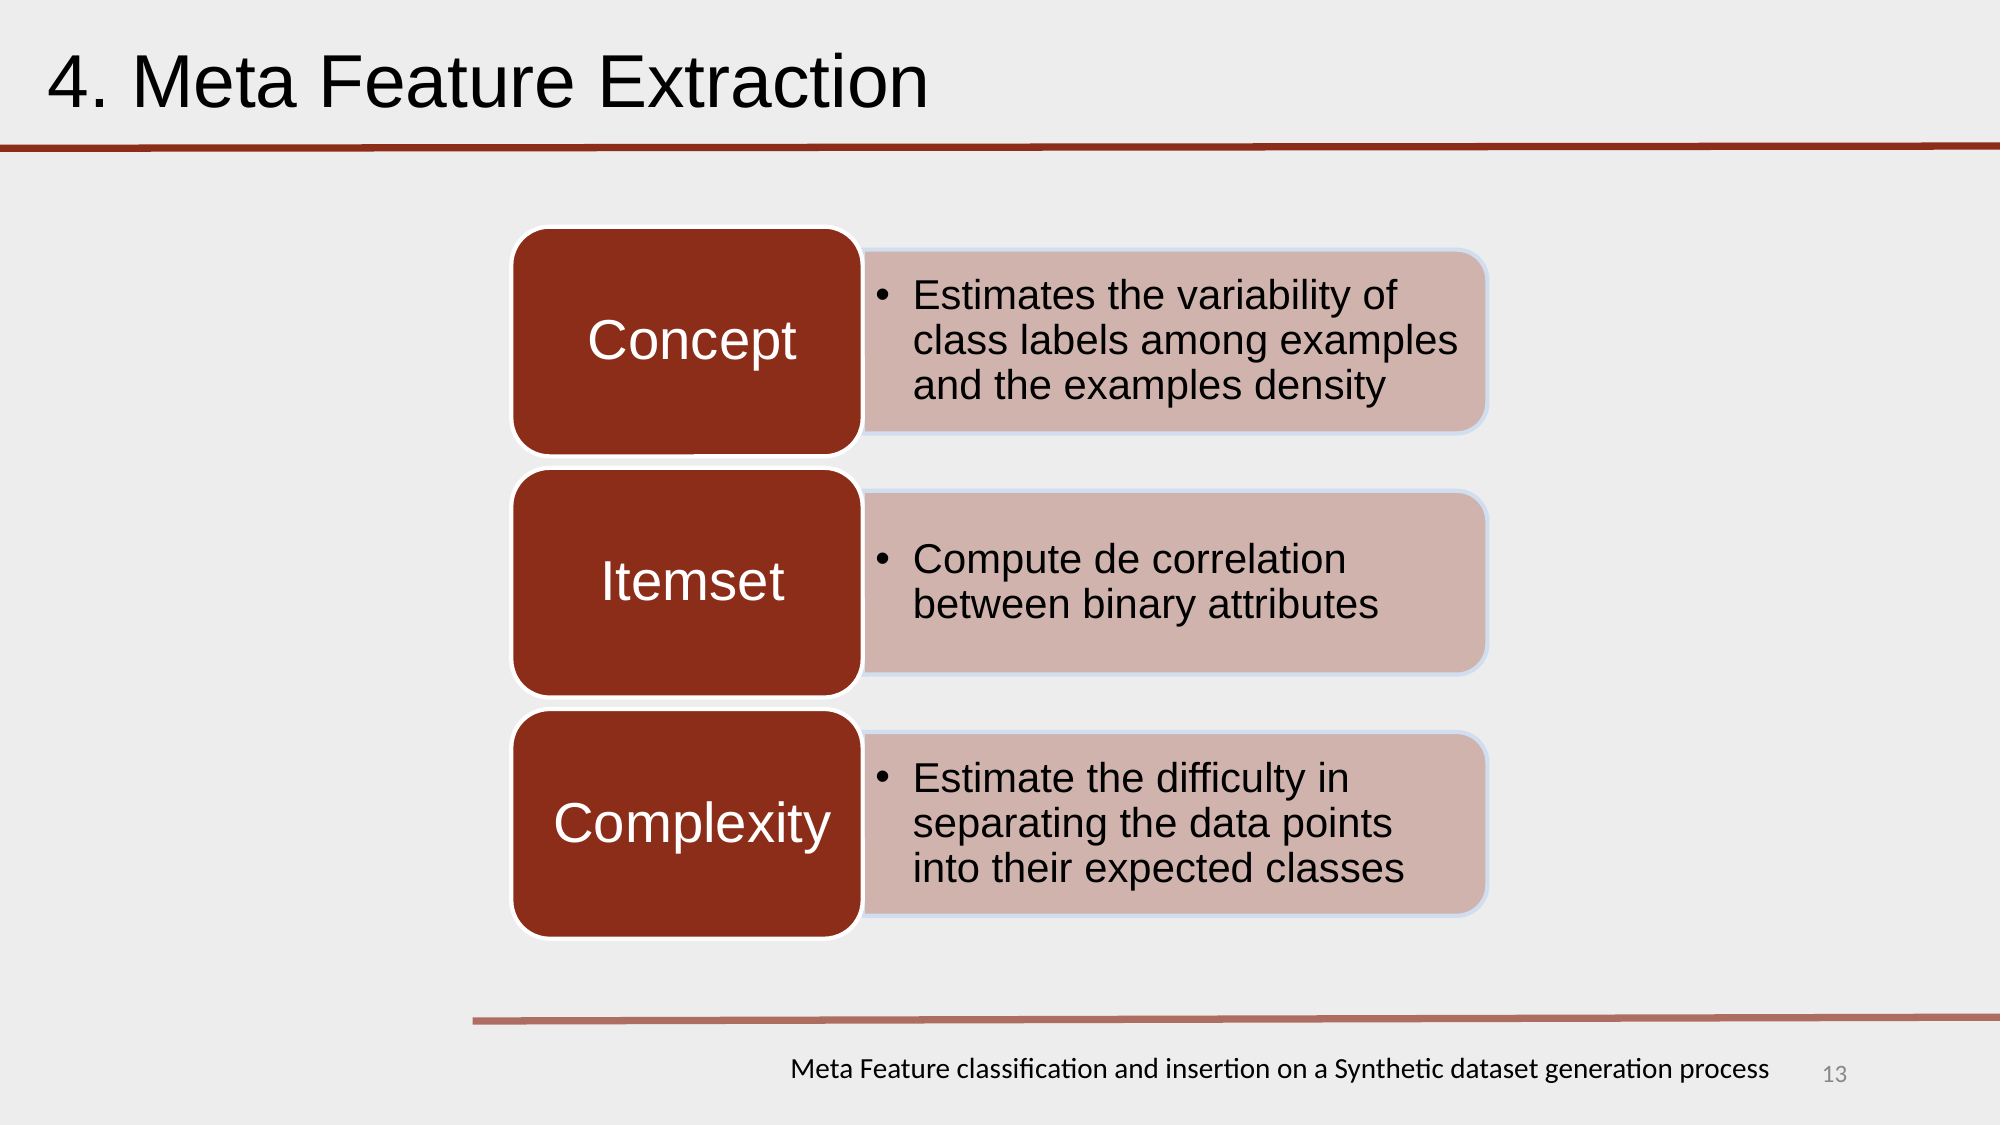

4. Meta Feature Extraction

Estimates the variability of class labels among examples and the examples density
Concept
Compute de correlation between binary attributes
Itemset
Estimate the difficulty in separating the data points into their expected classes
Complexity
Meta Feature classification and insertion on a Synthetic dataset generation process
13